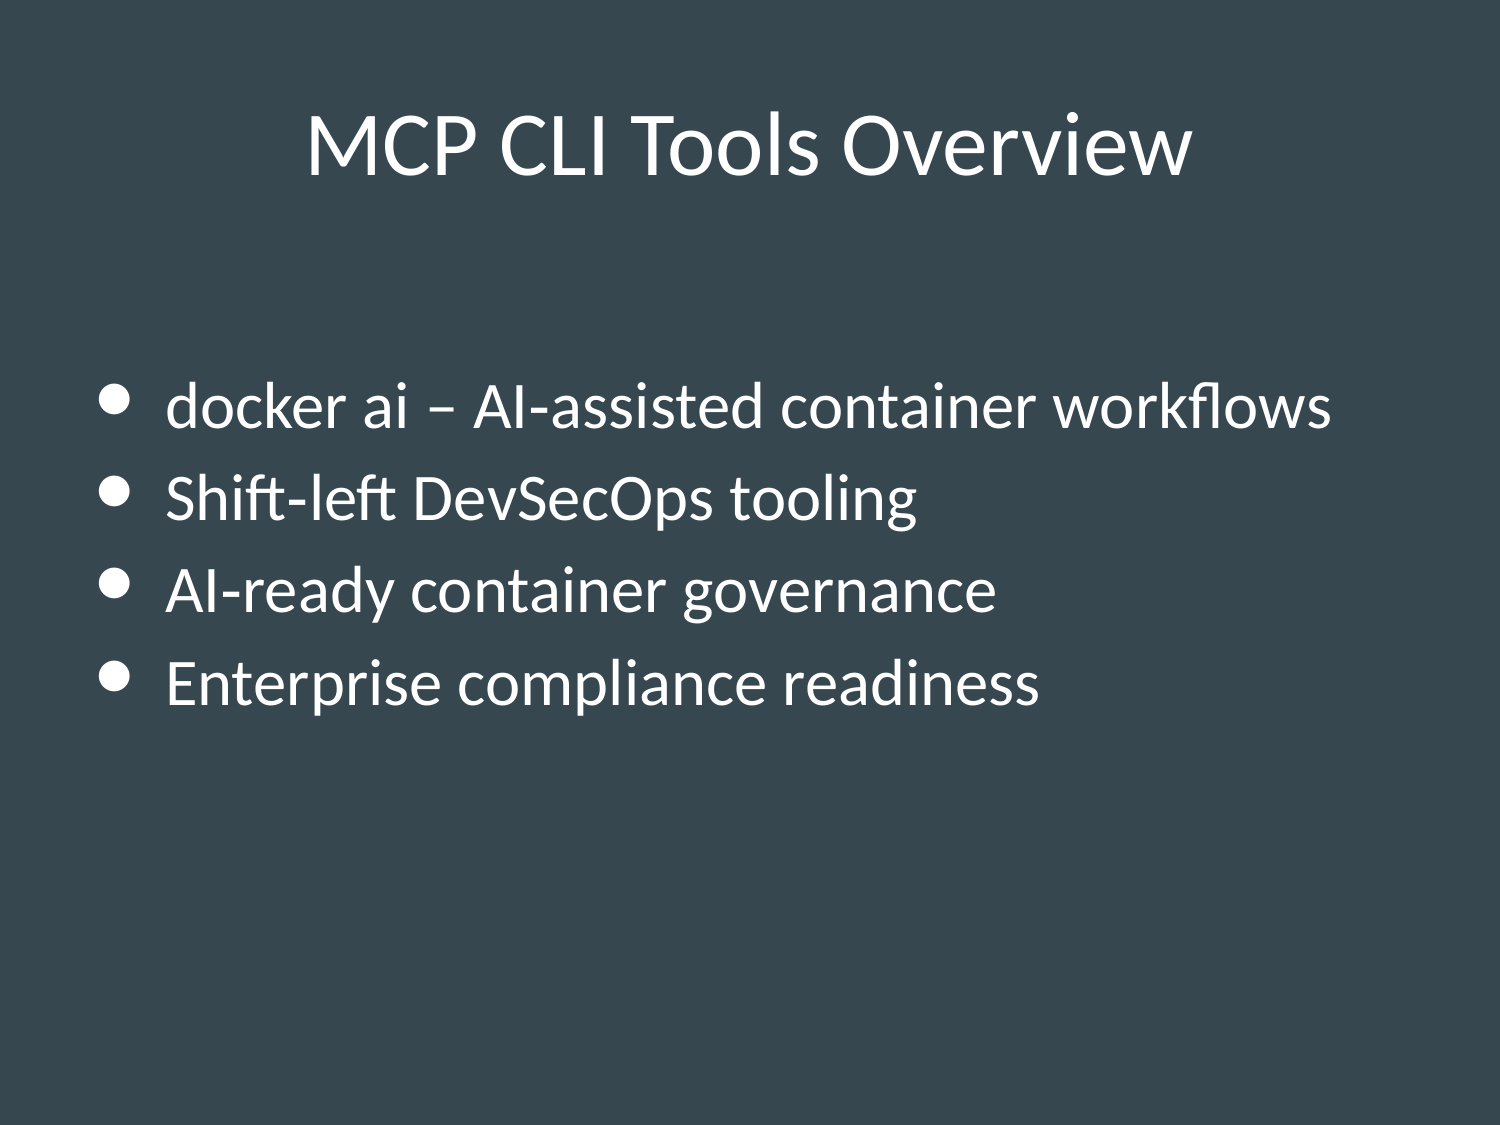

# MCP CLI Tools Overview

docker ai – AI‑assisted container workflows
Shift‑left DevSecOps tooling
AI‑ready container governance
Enterprise compliance readiness